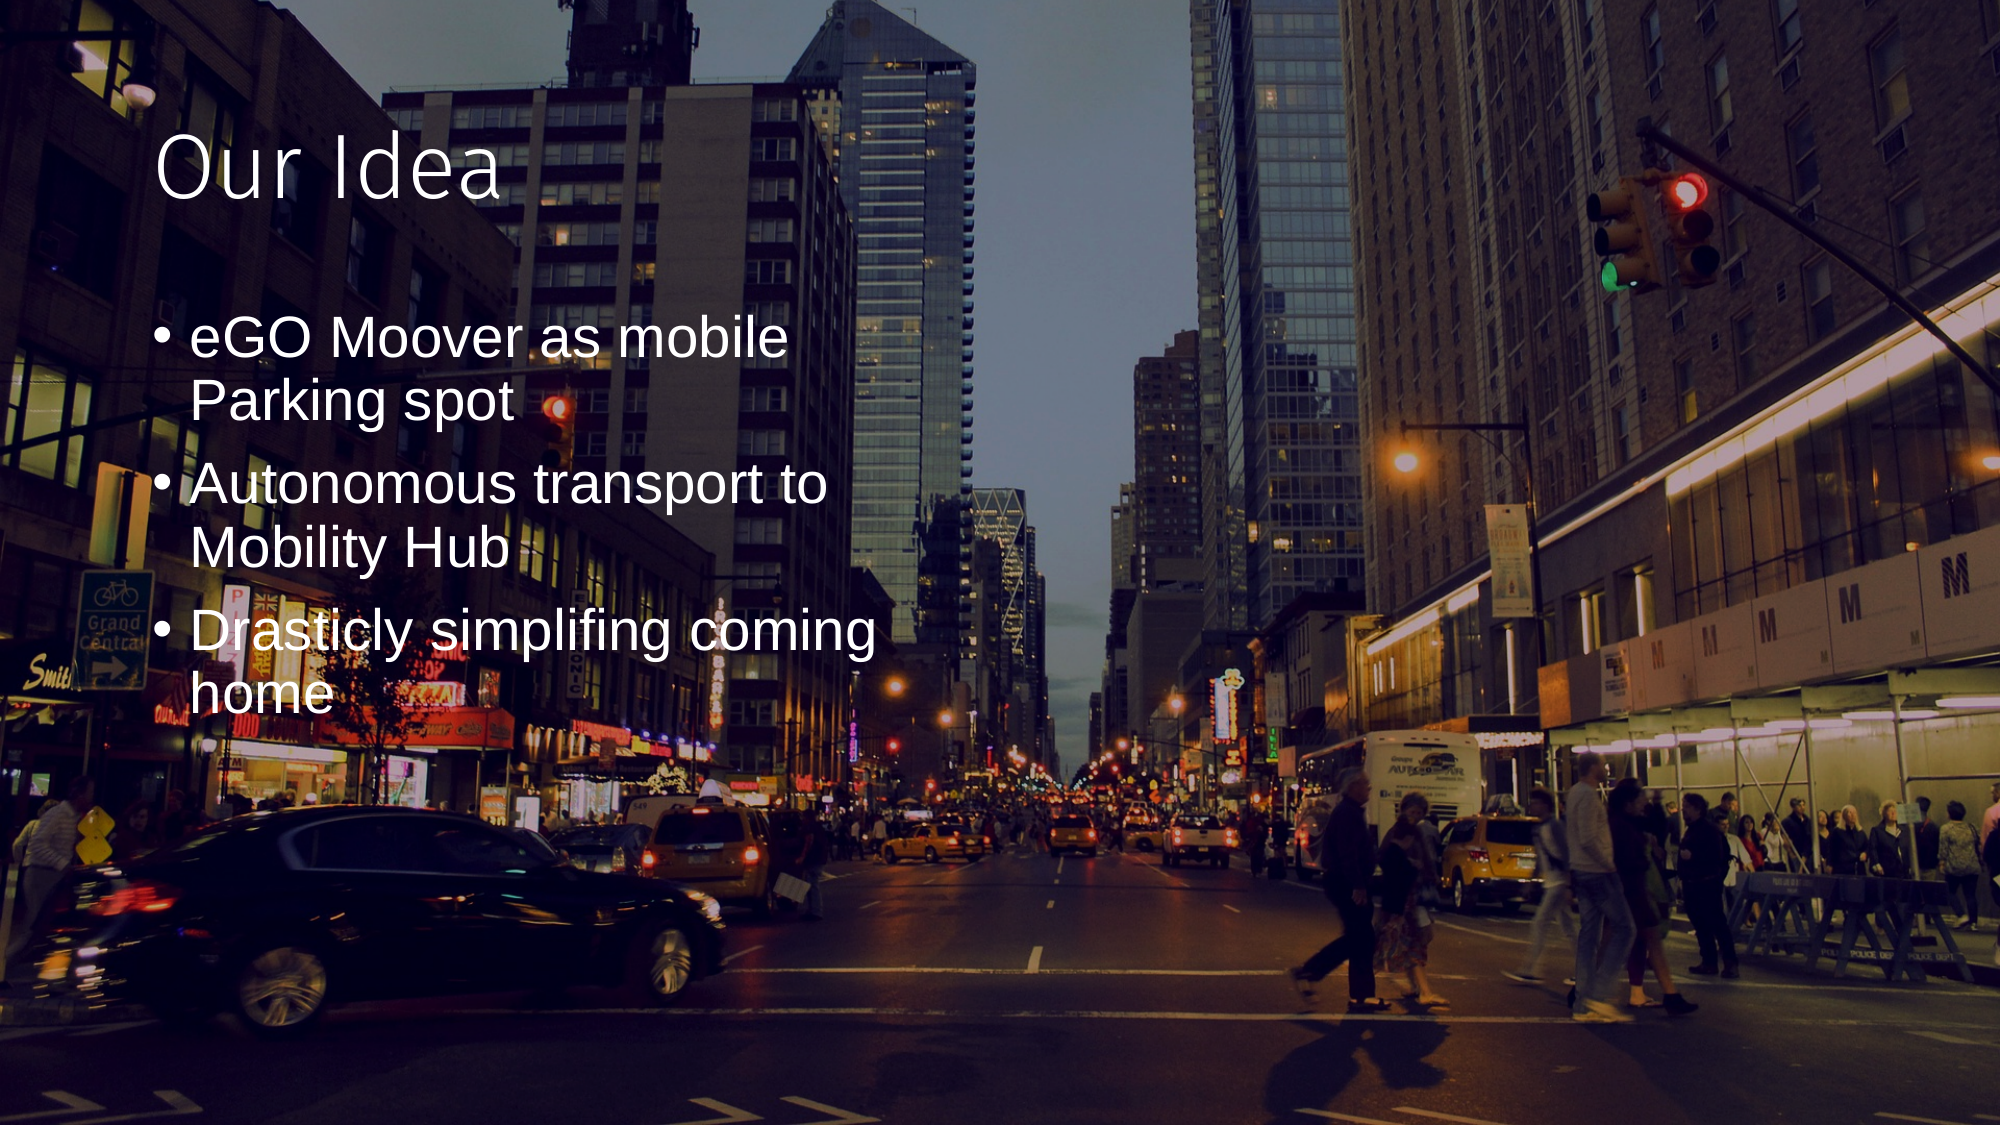

# Our Idea
eGO Moover as mobile Parking spot
Autonomous transport to Mobility Hub
Drasticly simplifing coming home